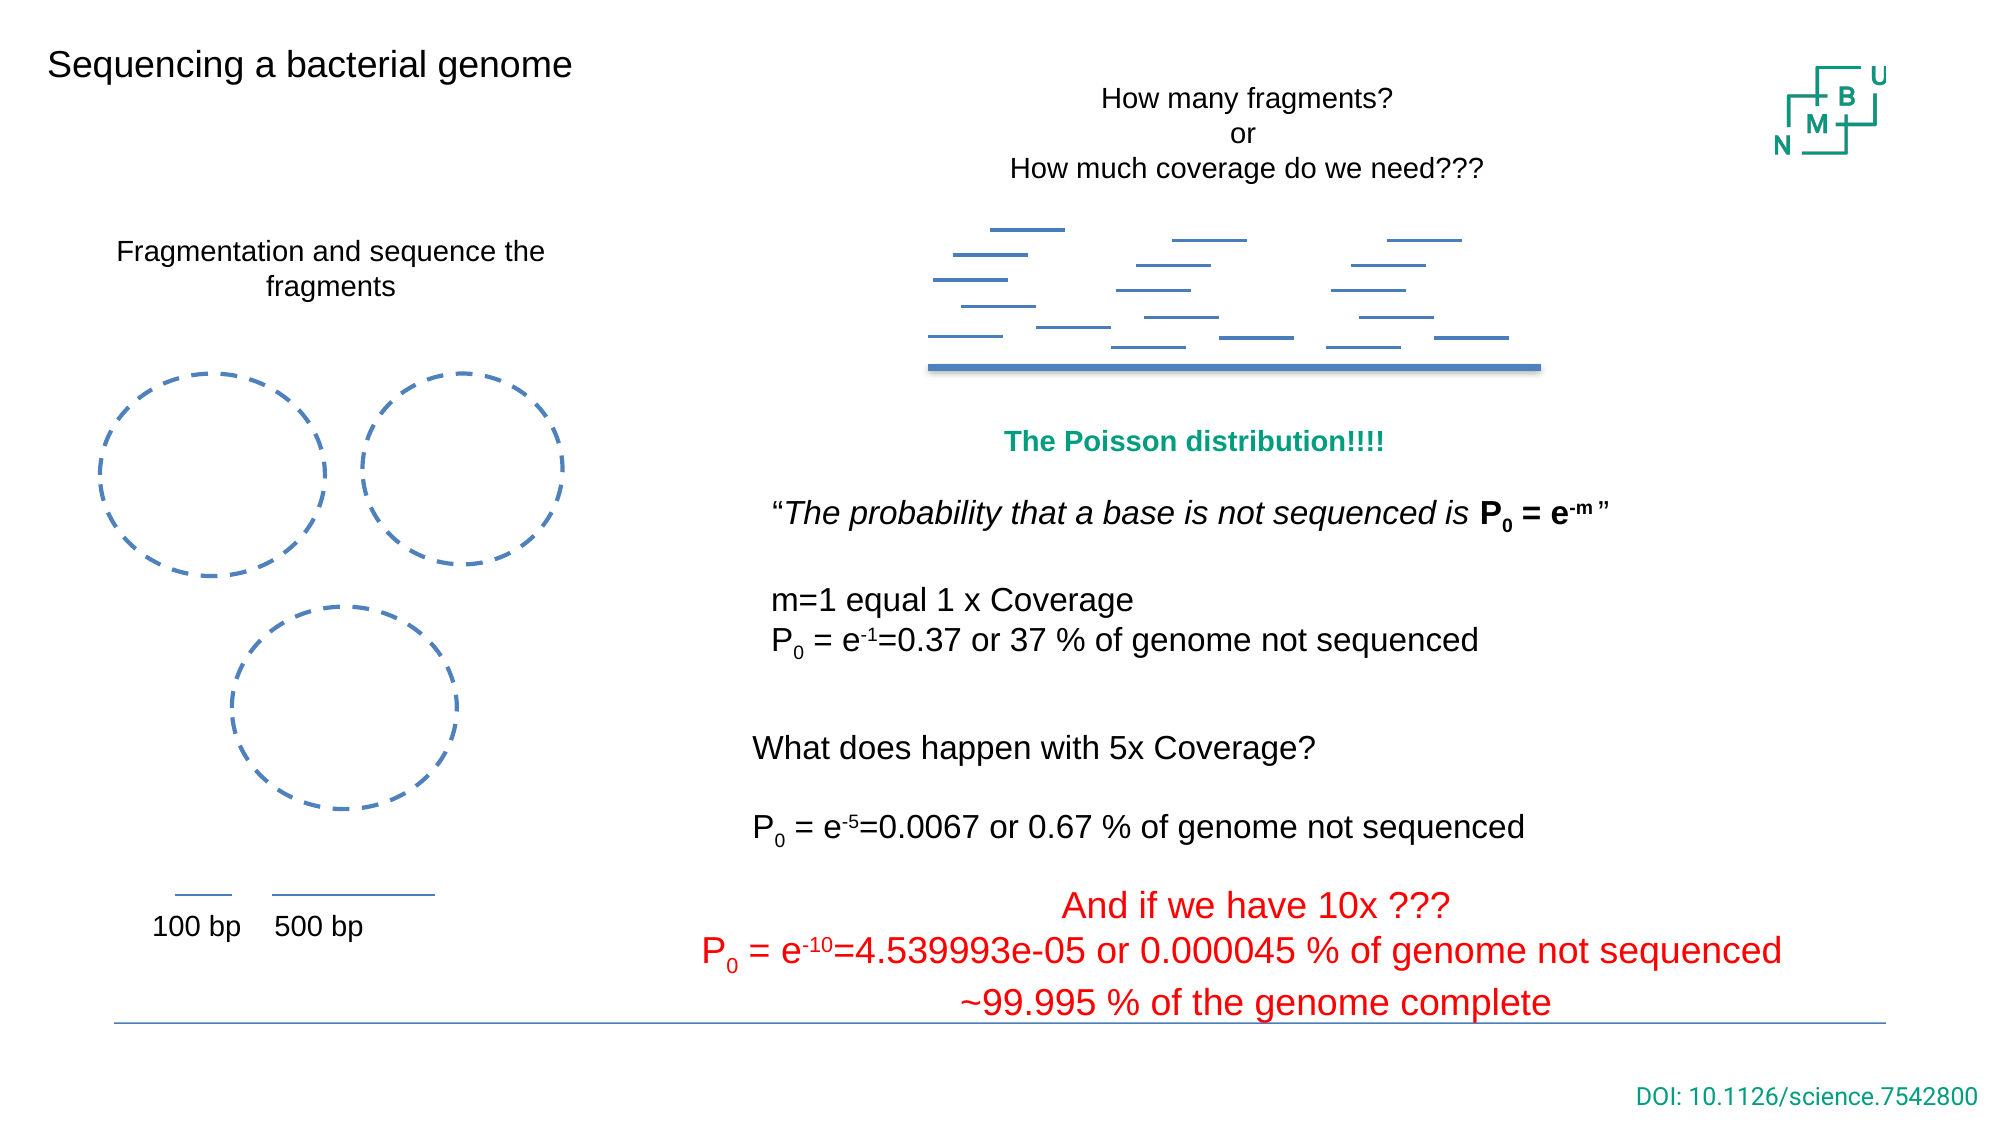

# Sequencing a bacterial genome
How many fragments?
or
How much coverage do we need???
Fragmentation and sequence the fragments

The Poisson distribution!!!!
“The probability that a base is not sequenced is P0 = e-m ”
m=1 equal 1 x Coverage
P0 = e-1=0.37 or 37 % of genome not sequenced

What does happen with 5x Coverage?

P0 = e-5=0.0067 or 0.67 % of genome not sequenced

And if we have 10x ???
P0 = e-10=4.539993e-05 or 0.000045 % of genome not sequenced
~99.995 % of the genome complete
100 bp    500 bp
DOI: 10.1126/science.7542800